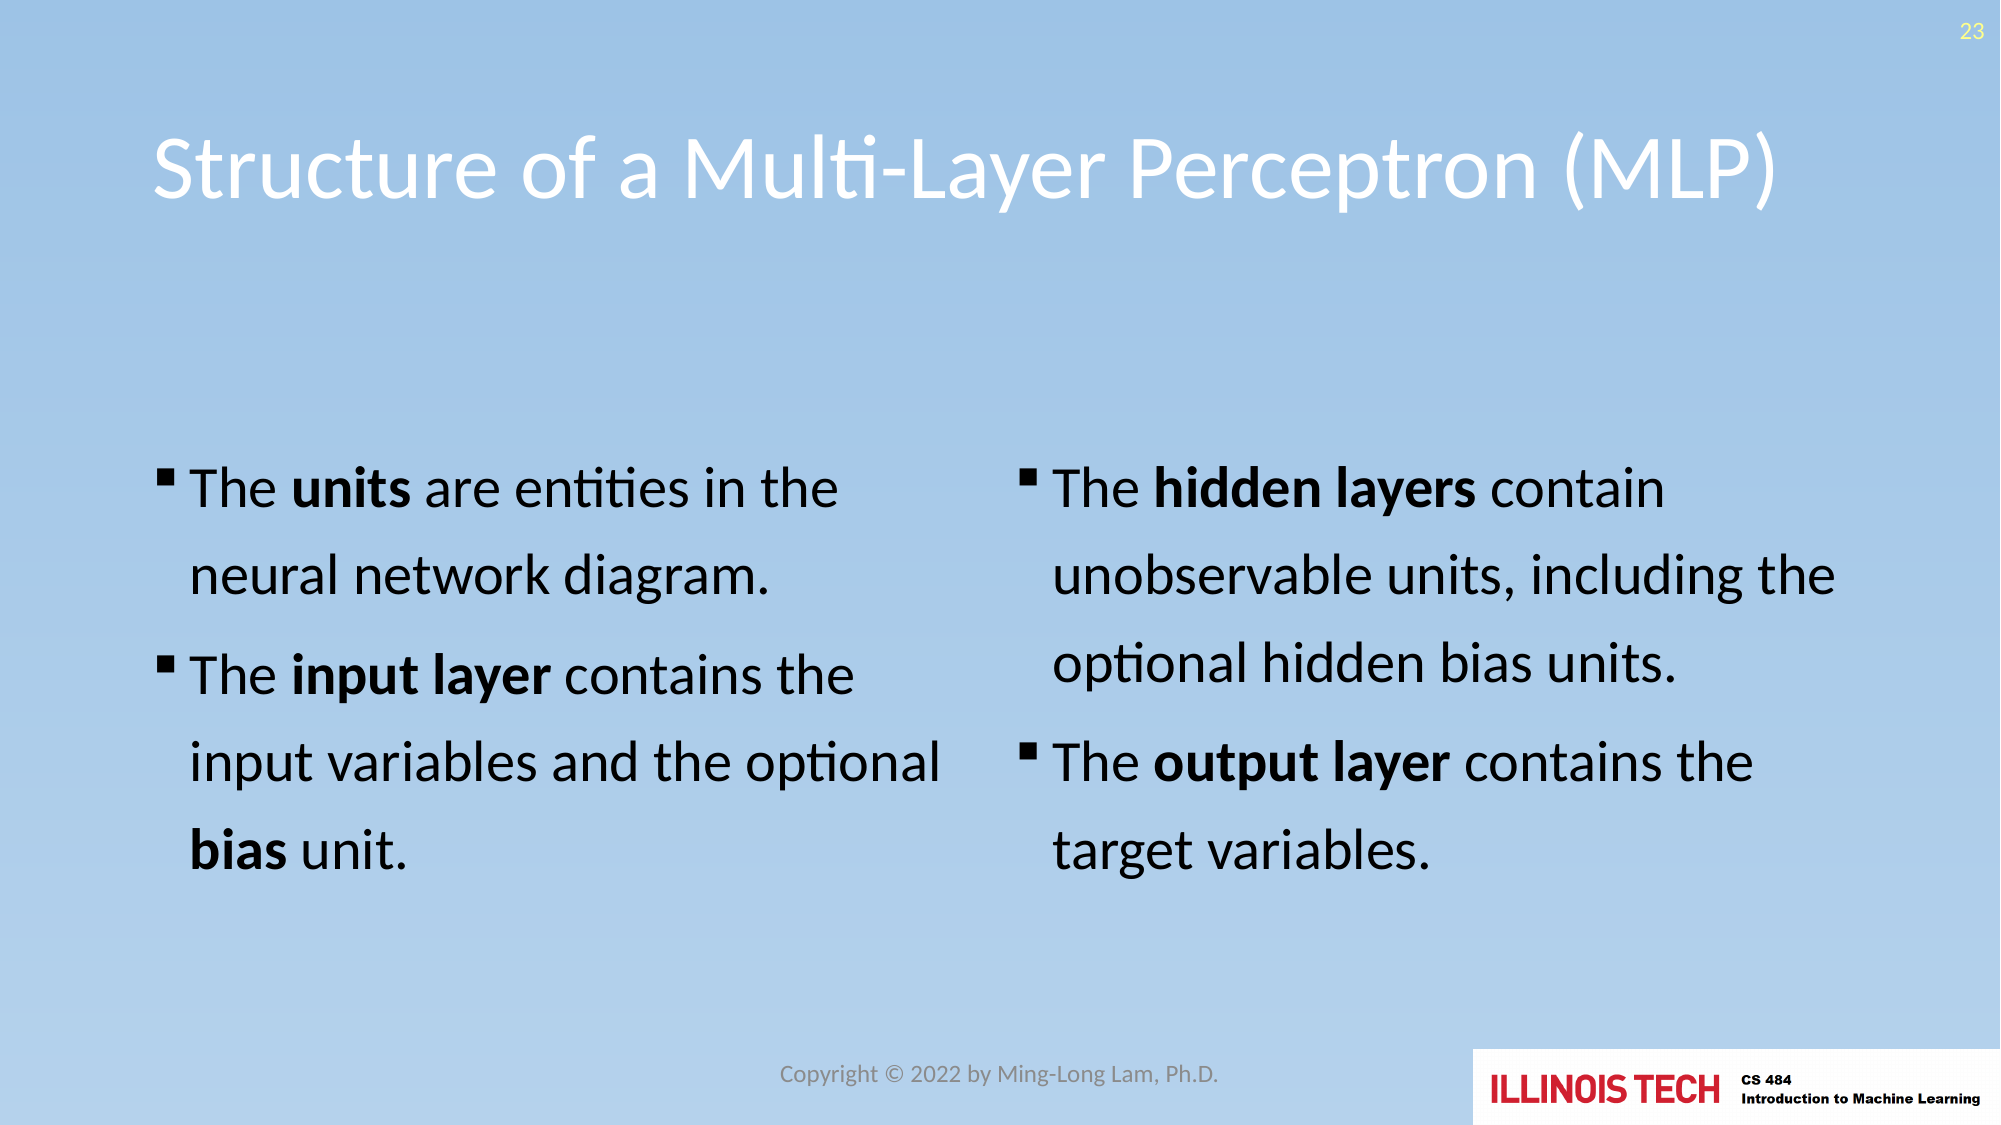

23
# Structure of a Multi-Layer Perceptron (MLP)
The units are entities in the neural network diagram.
The input layer contains the input variables and the optional bias unit.
The hidden layers contain unobservable units, including the optional hidden bias units.
The output layer contains the target variables.
Copyright © 2022 by Ming-Long Lam, Ph.D.